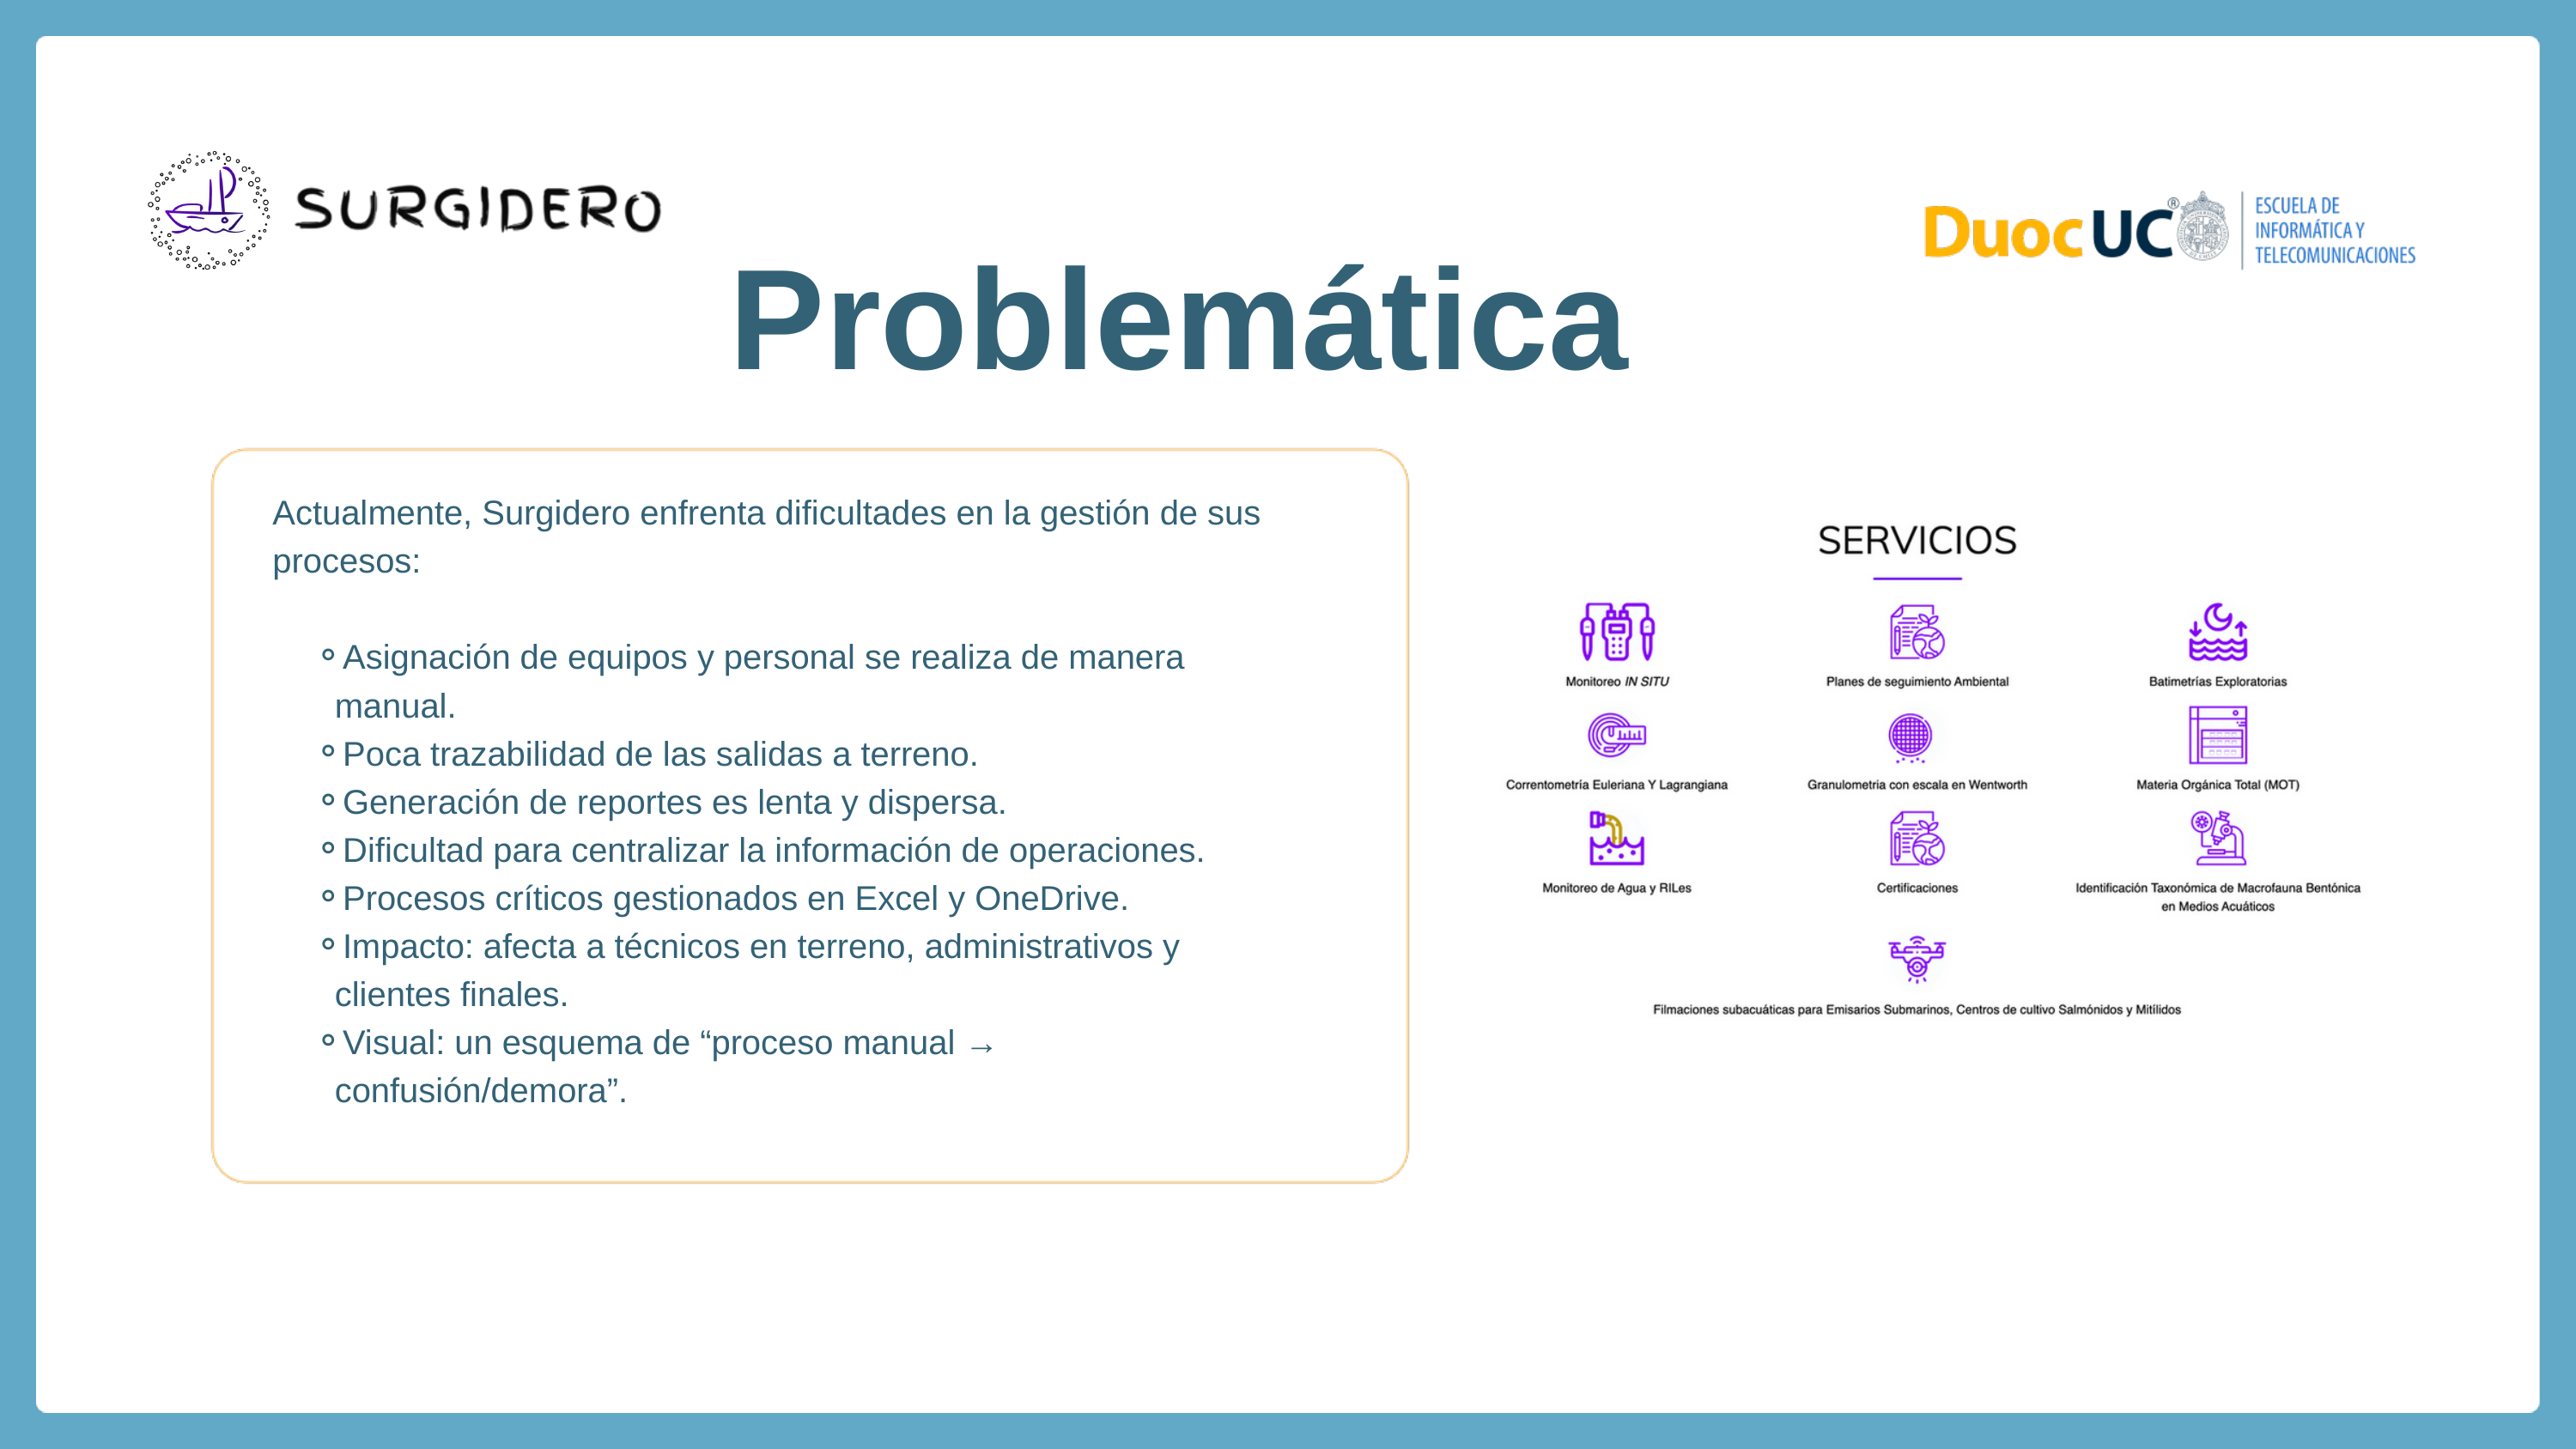

Problemática

Actualmente, Surgidero enfrenta dificultades en la gestión de sus procesos:

Asignación de equipos y personal se realiza de manera manual.
Poca trazabilidad de las salidas a terreno.
Generación de reportes es lenta y dispersa.
Dificultad para centralizar la información de operaciones.
Procesos críticos gestionados en Excel y OneDrive.
Impacto: afecta a técnicos en terreno, administrativos y clientes finales.
Visual: un esquema de “proceso manual → confusión/demora”.